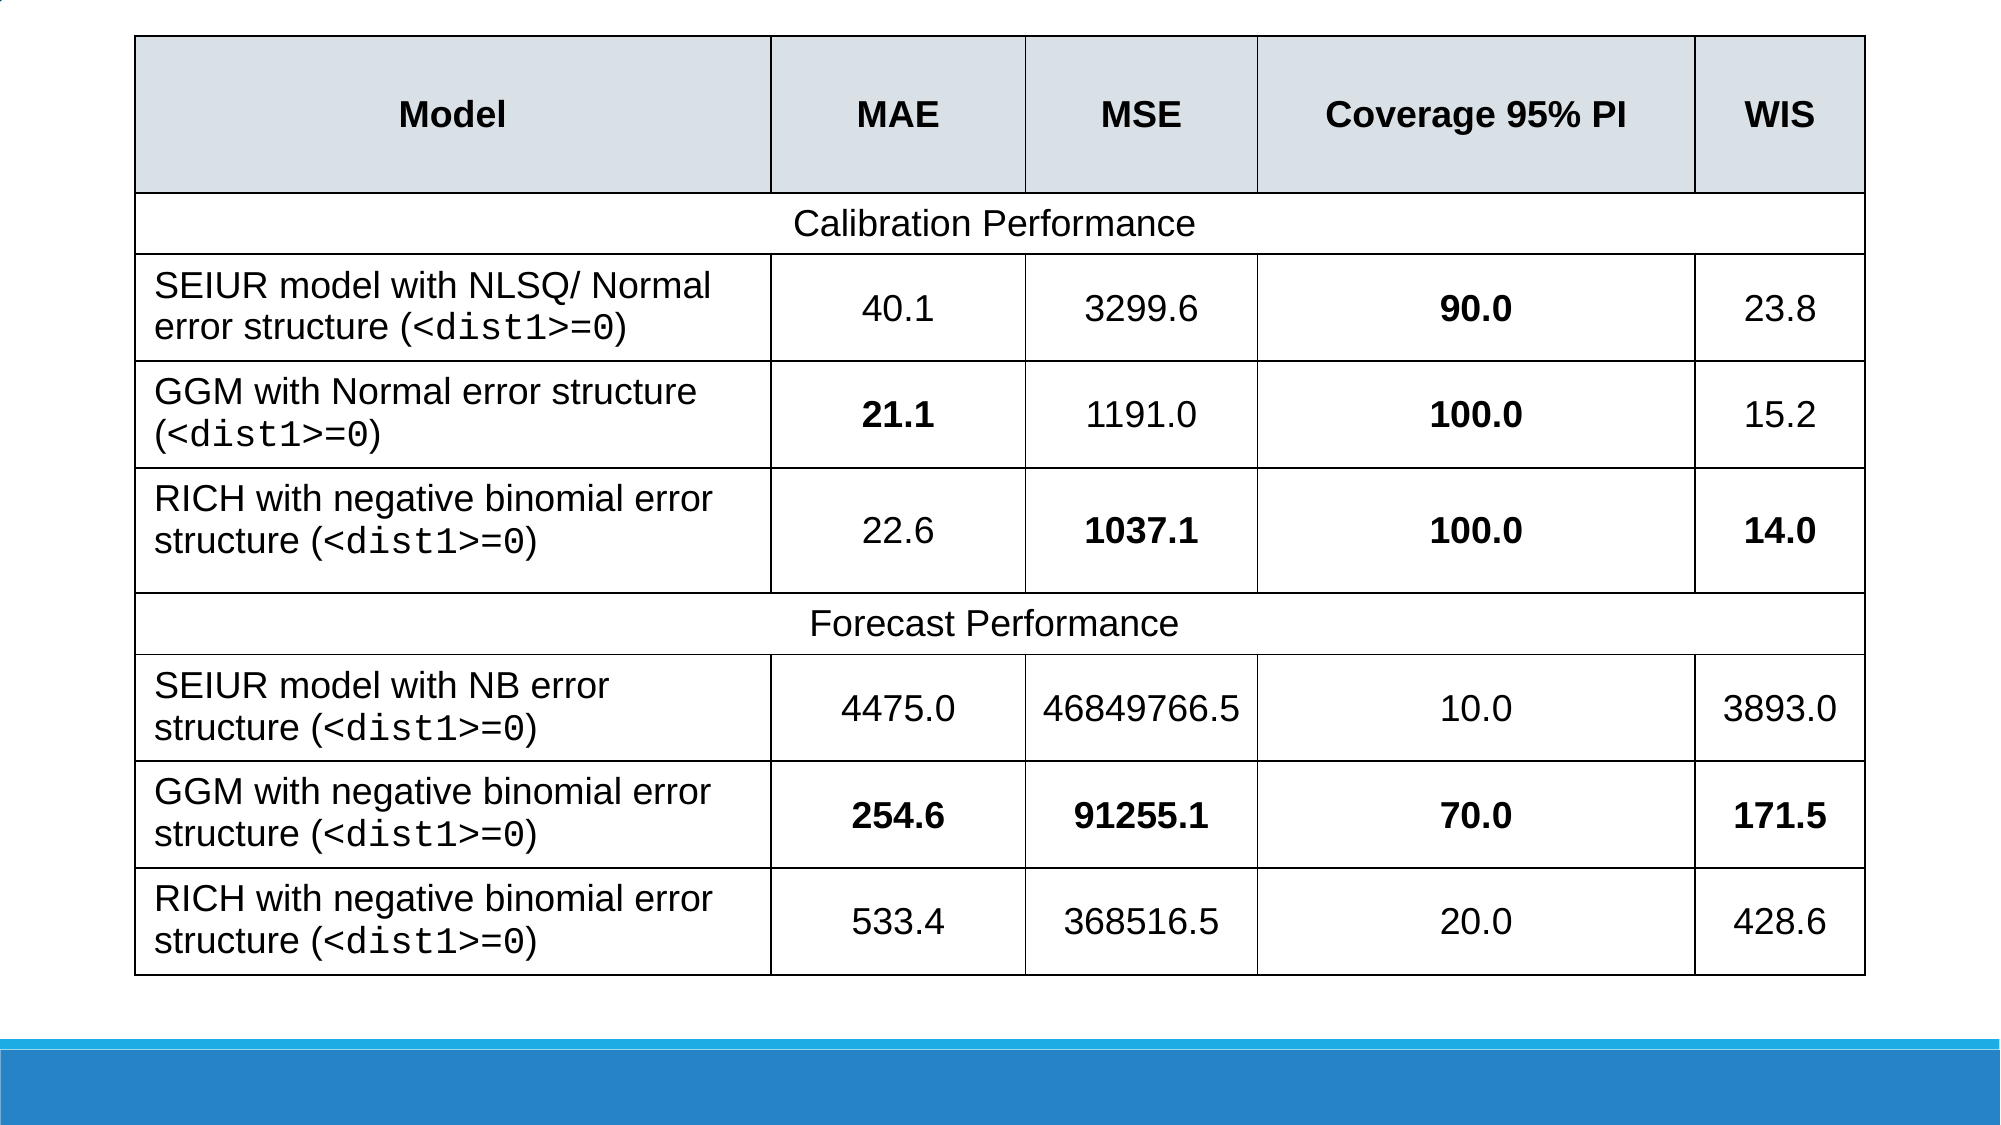

| Model | MAE | MSE | Coverage 95% PI | WIS |
| --- | --- | --- | --- | --- |
| Calibration Performance |  |  |  |  |
| SEIUR model with NLSQ/ Normal error structure (<dist1>=0) | 40.1 | 3299.6 | 90.0 | 23.8 |
| GGM with Normal error structure (<dist1>=0) | 21.1 | 1191.0 | 100.0 | 15.2 |
| RICH with negative binomial error structure (<dist1>=0) | 22.6 | 1037.1 | 100.0 | 14.0 |
| Forecast Performance |  |  |  |  |
| SEIUR model with NB error structure (<dist1>=0) | 4475.0 | 46849766.5 | 10.0 | 3893.0 |
| GGM with negative binomial error structure (<dist1>=0) | 254.6 | 91255.1 | 70.0 | 171.5 |
| RICH with negative binomial error structure (<dist1>=0) | 533.4 | 368516.5 | 20.0 | 428.6 |